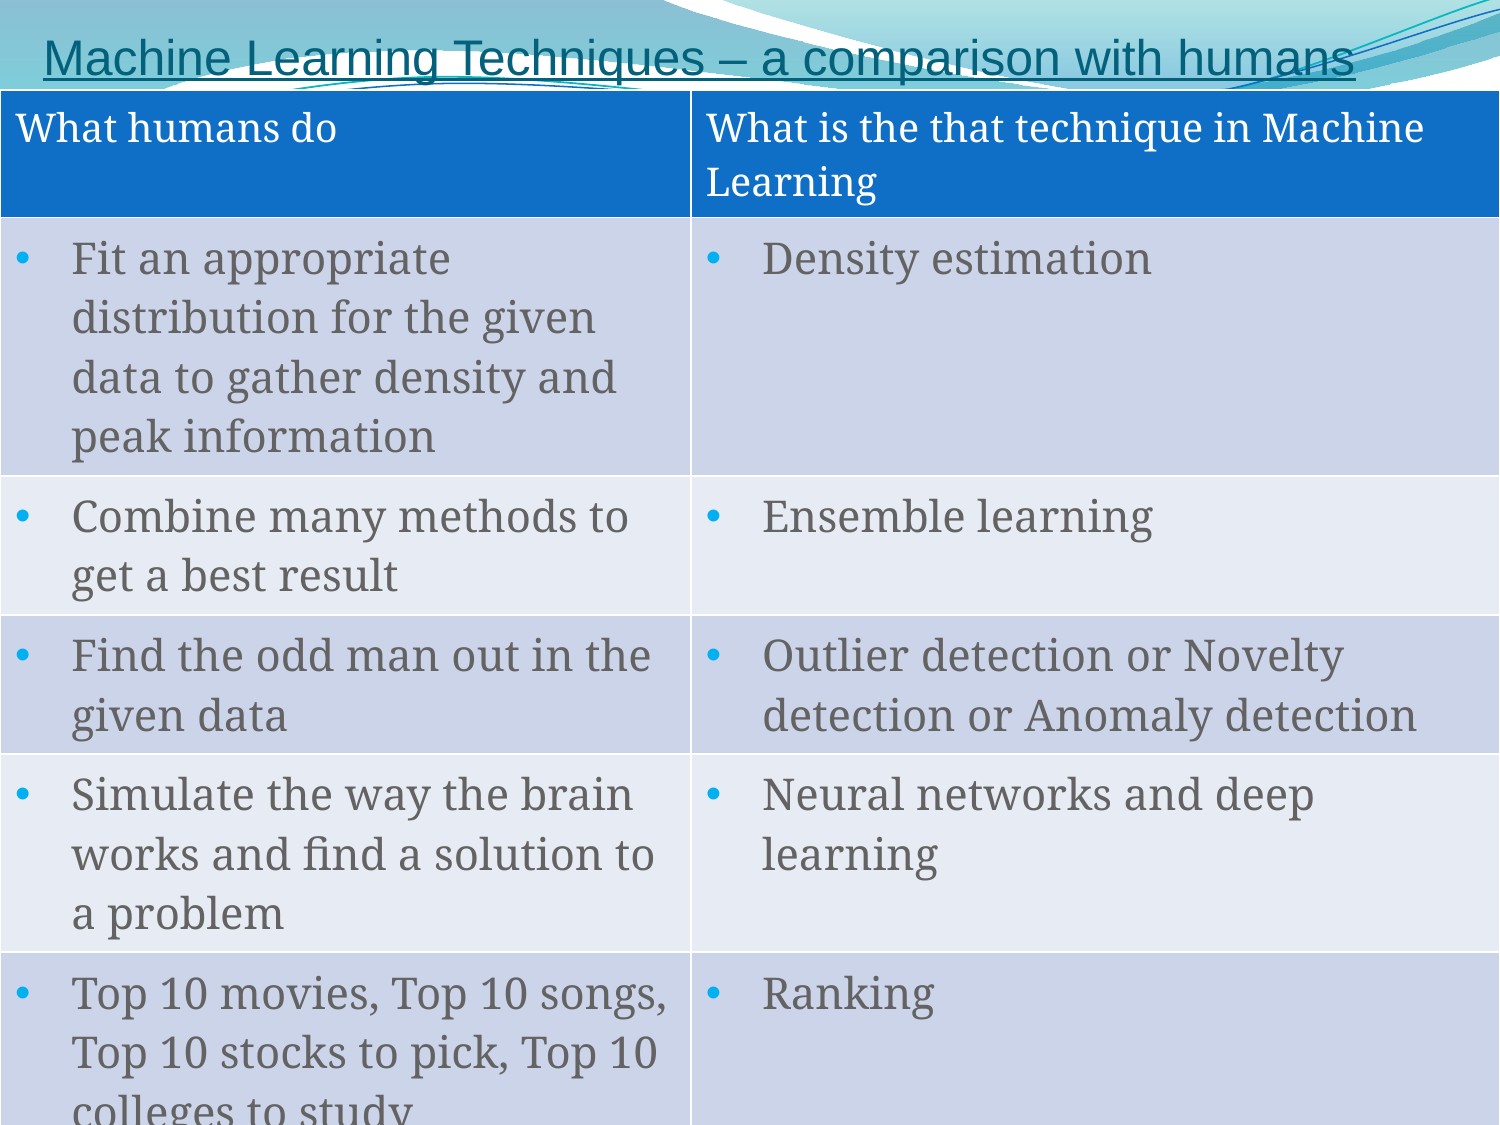

# Machine Learning Techniques – a comparison with humans
| What humans do | What is the that technique in Machine Learning |
| --- | --- |
| Fit an appropriate distribution for the given data to gather density and peak information | Density estimation |
| Combine many methods to get a best result | Ensemble learning |
| Find the odd man out in the given data | Outlier detection or Novelty detection or Anomaly detection |
| Simulate the way the brain works and find a solution to a problem | Neural networks and deep learning |
| Top 10 movies, Top 10 songs, Top 10 stocks to pick, Top 10 colleges to study | Ranking |
| Learn from criticism and praise | Reinforcement Learning |
| Understand how the genes retain and keep information and improvise | Genetic Algorithms |